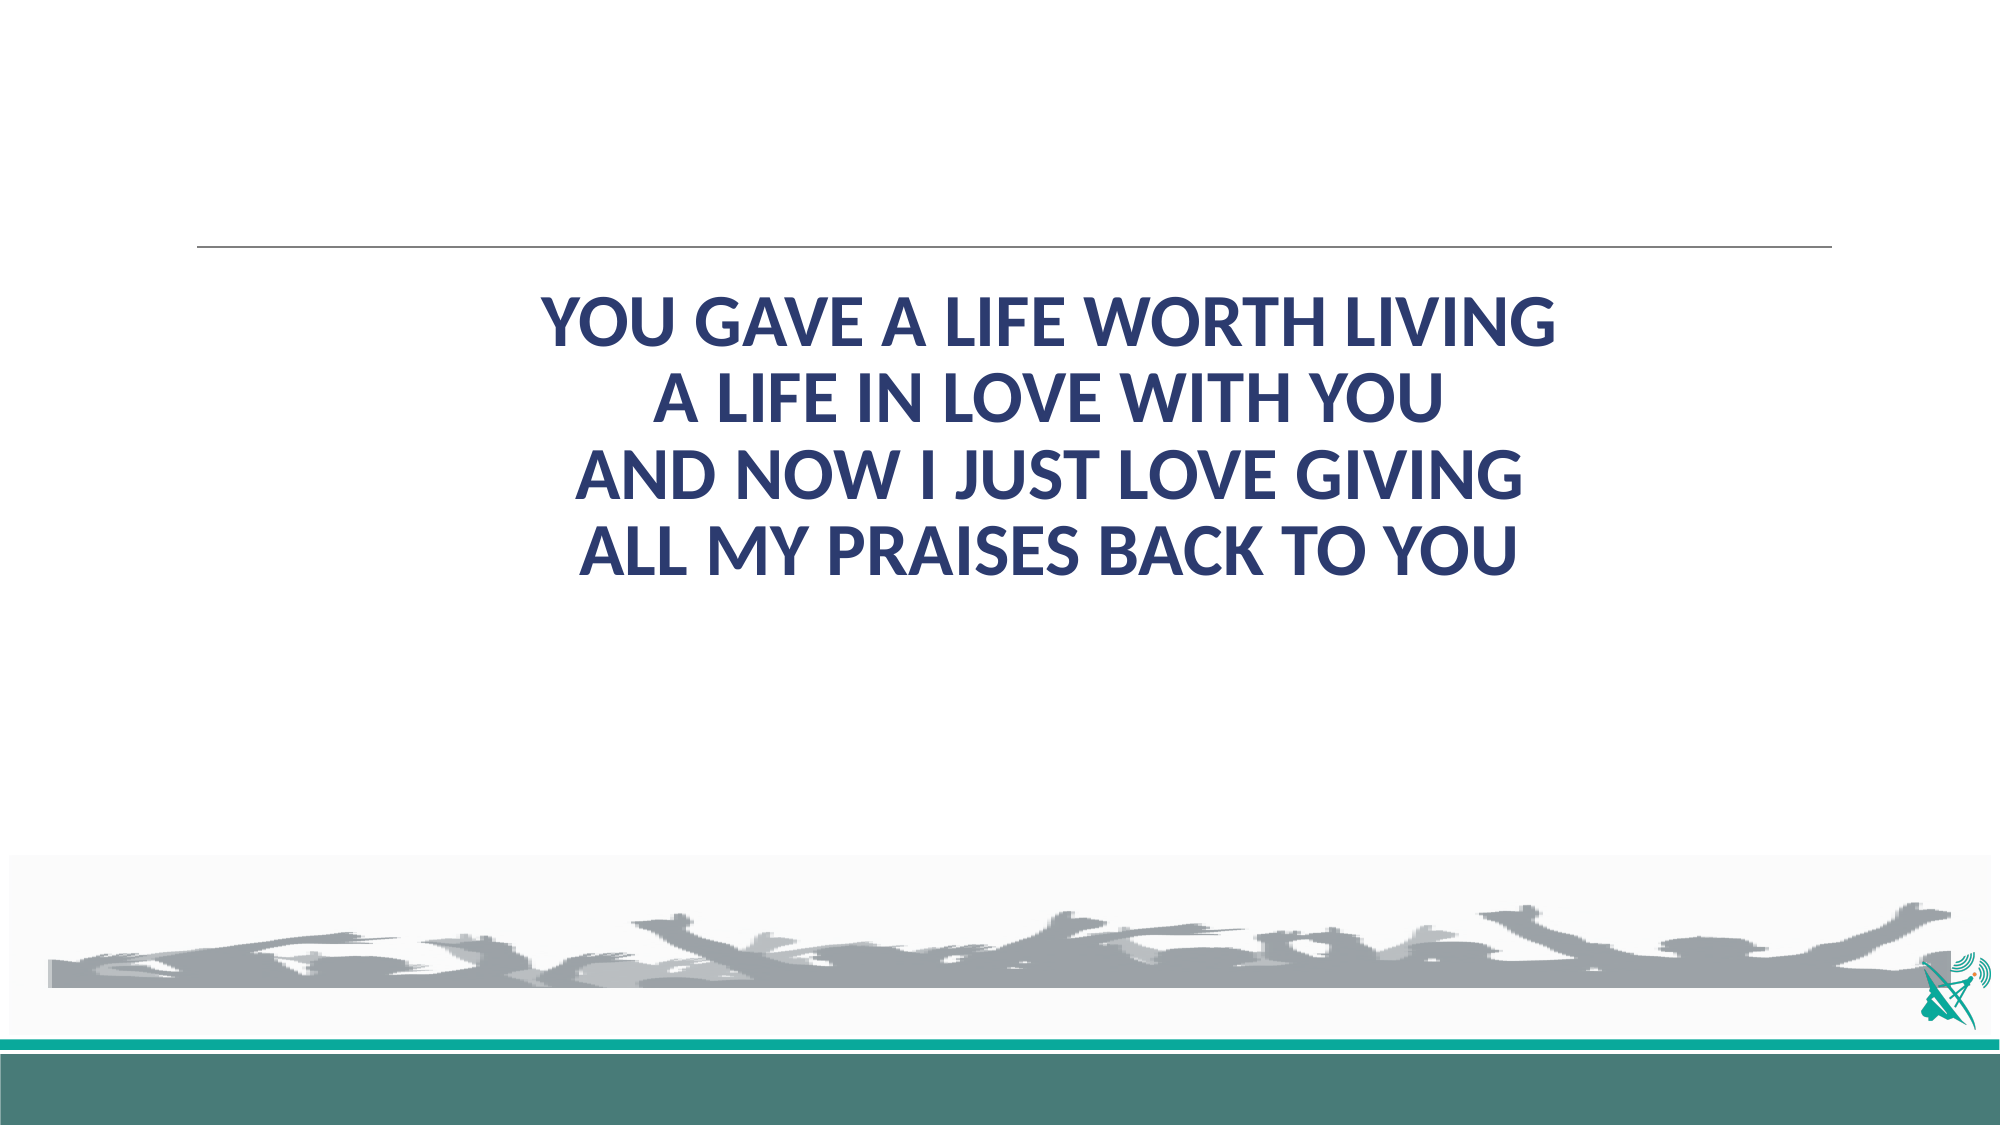

# YOU GAVE A LIFE WORTH LIVING A LIFE IN LOVE WITH YOU AND NOW I JUST LOVE GIVING ALL MY PRAISES BACK TO YOU